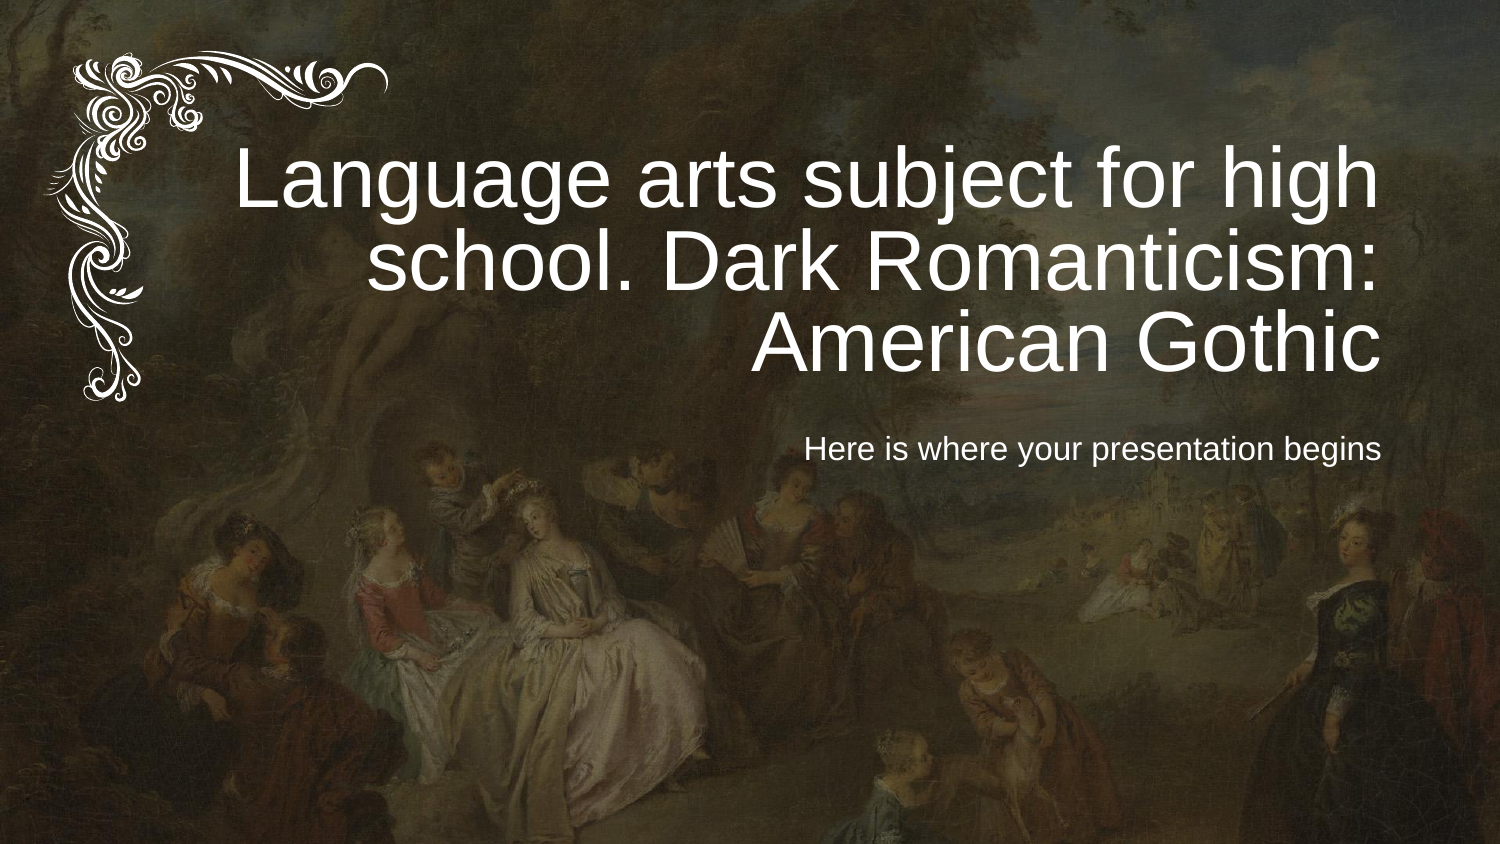

# Language arts subject for high school. Dark Romanticism: American Gothic
Here is where your presentation begins